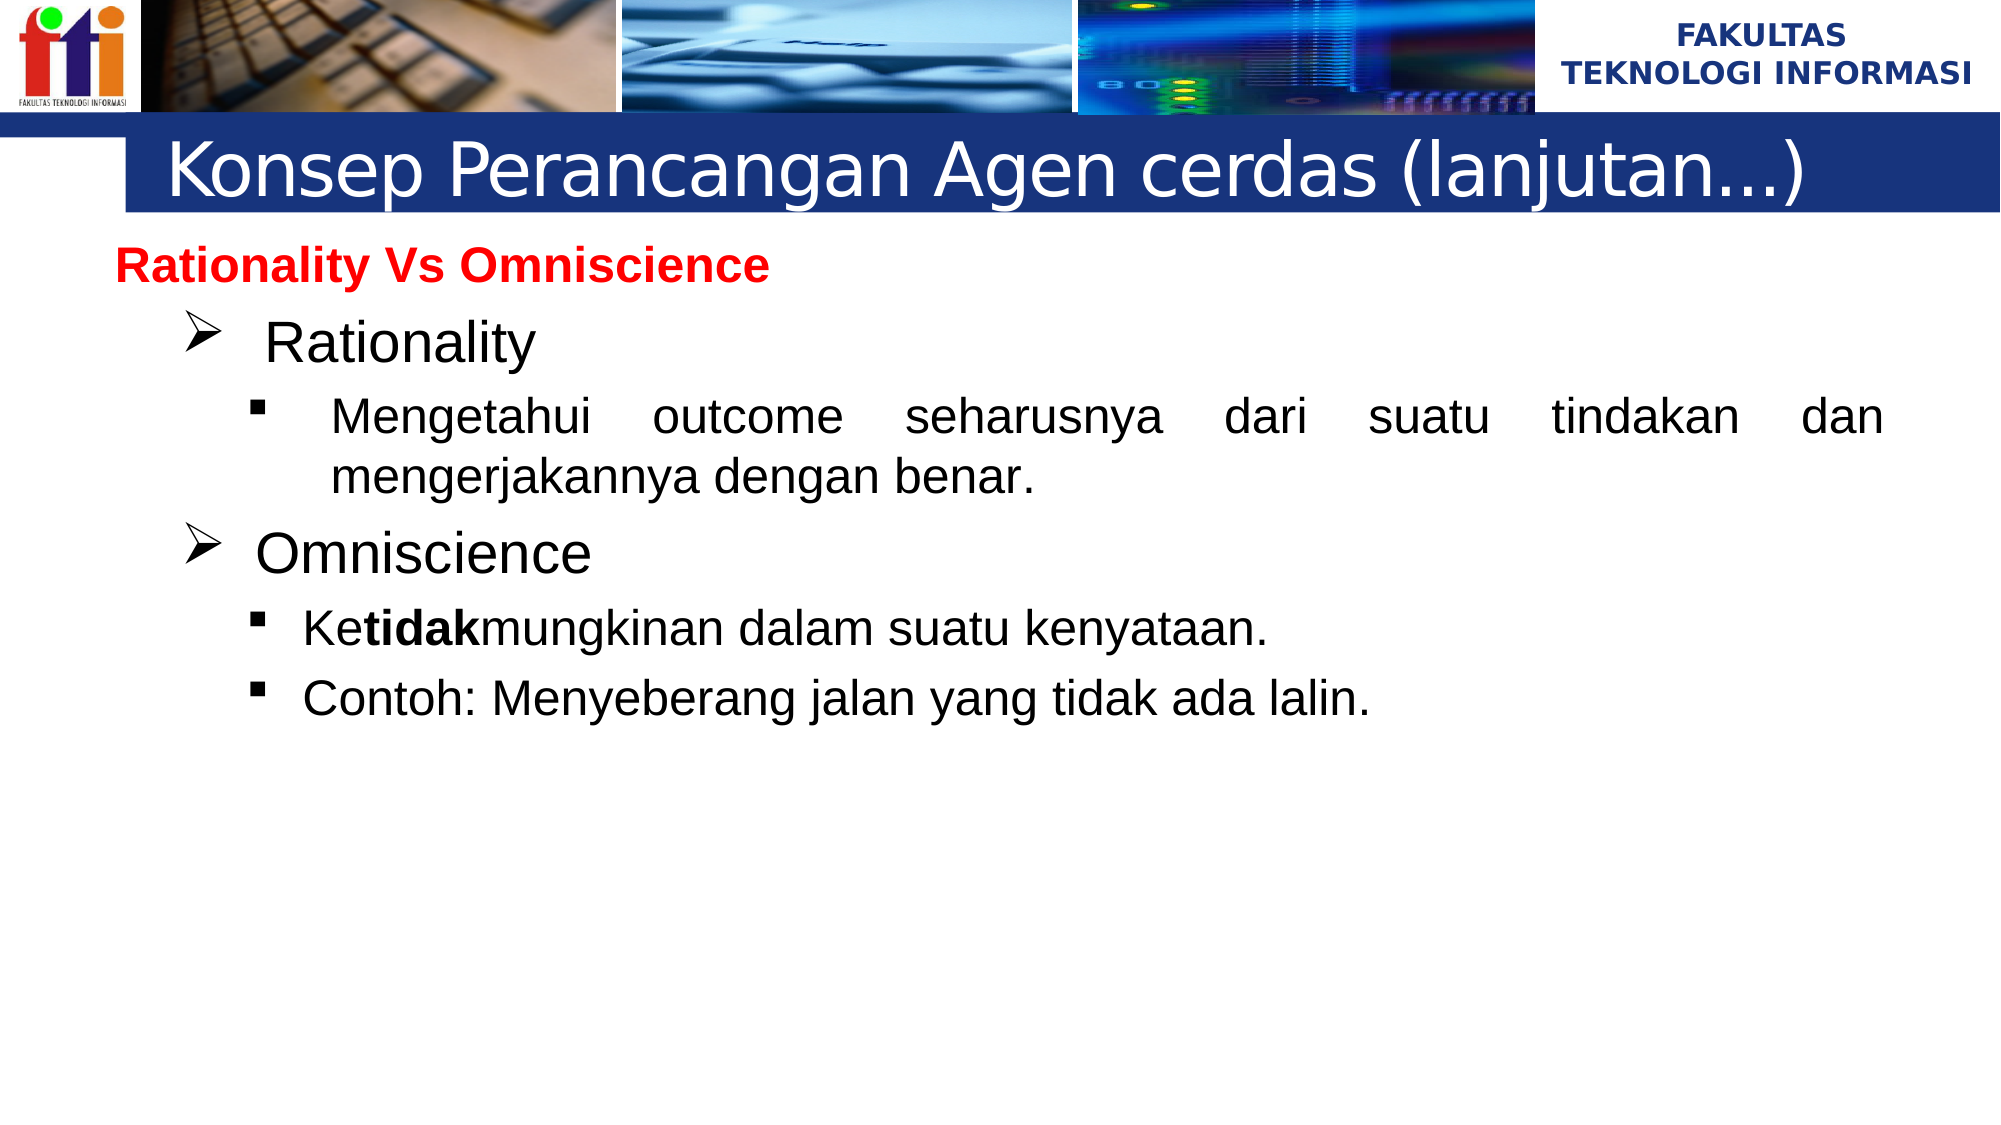

# Konsep Perancangan Agen cerdas (lanjutan...)
Rationality Vs Omniscience
Rationality
Mengetahui outcome seharusnya dari suatu tindakan dan mengerjakannya dengan benar.
Omniscience
Ketidakmungkinan dalam suatu kenyataan.
Contoh: Menyeberang jalan yang tidak ada lalin.